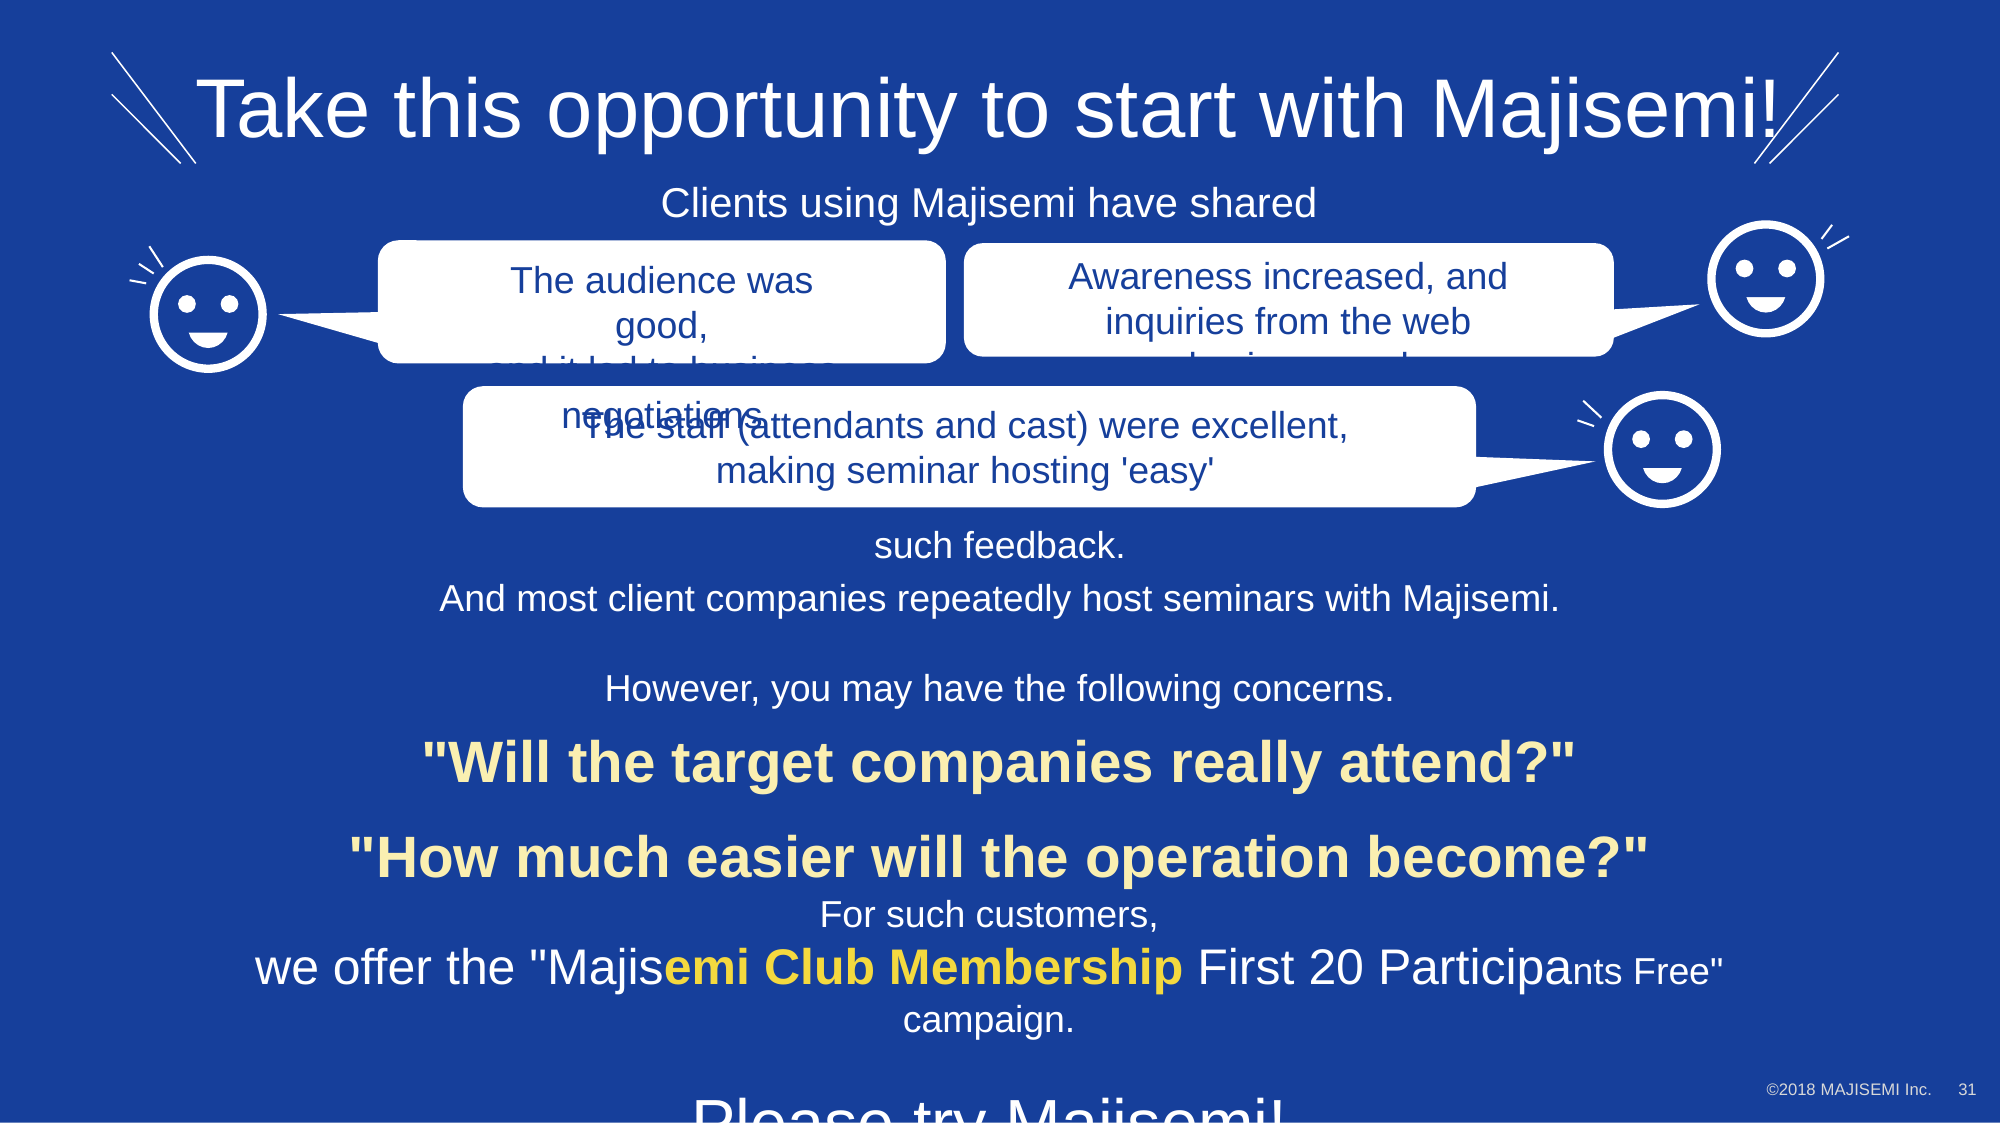

Take this opportunity to start with Majisemi!
Clients using Majisemi have shared

Awareness increased, and inquiries from the web
also increased
The audience was good,
and it led to business negotiations

The staff (attendants and cast) were excellent,
making seminar hosting 'easy'

such feedback.
And most client companies repeatedly host seminars with Majisemi.
However, you may have the following concerns.

"Will the target companies really attend?"
"How much easier will the operation become?"
For such customers,
we offer the "Majisemi Club Membership First 20 Participants Free" campaign.
Please try Majisemi!
©2018 MAJISEMI Inc.
31